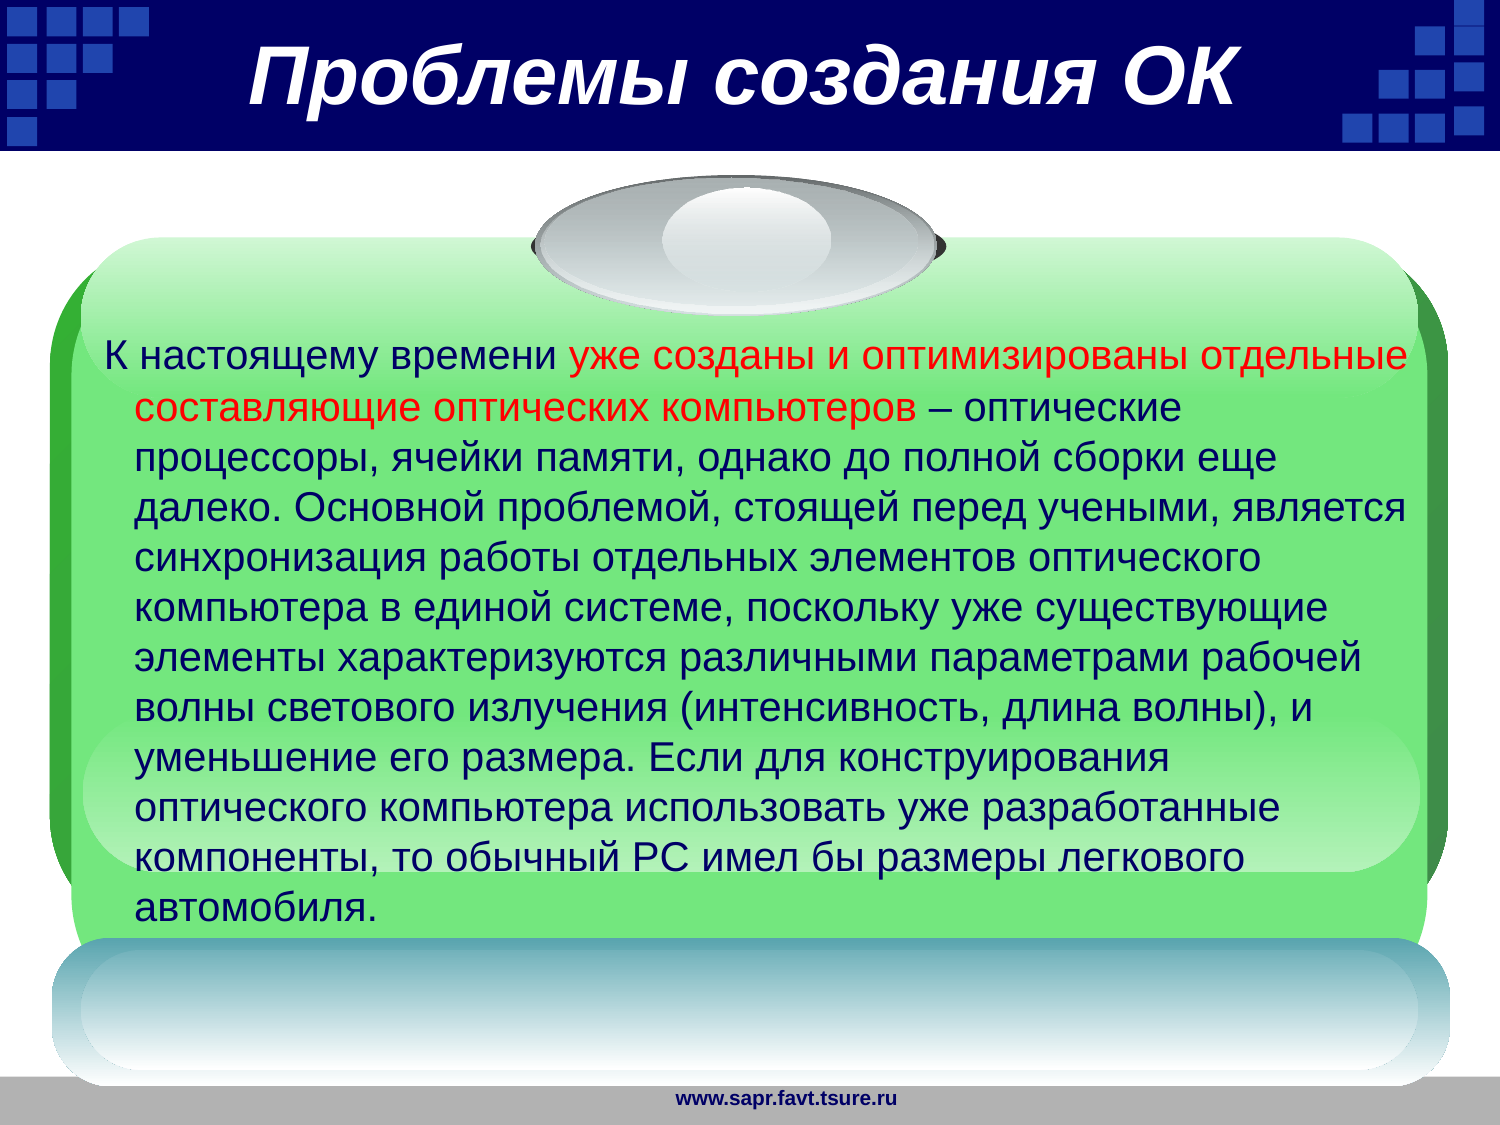

Проблемы создания ОК

 К настоящему времени уже созданы и оптимизированы отдельные составляющие оптических компьютеров – оптические процессоры, ячейки памяти, однако до полной сборки еще далеко. Основной проблемой, стоящей перед учеными, является синхронизация работы отдельных элементов оптического компьютера в единой системе, поскольку уже существующие элементы характеризуются различными параметрами рабочей волны светового излучения (интенсивность, длина волны), и уменьшение его размера. Если для конструирования оптического компьютера использовать уже разработанные компоненты, то обычный PC имел бы размеры легкового автомобиля.
www.sapr.favt.tsure.ru